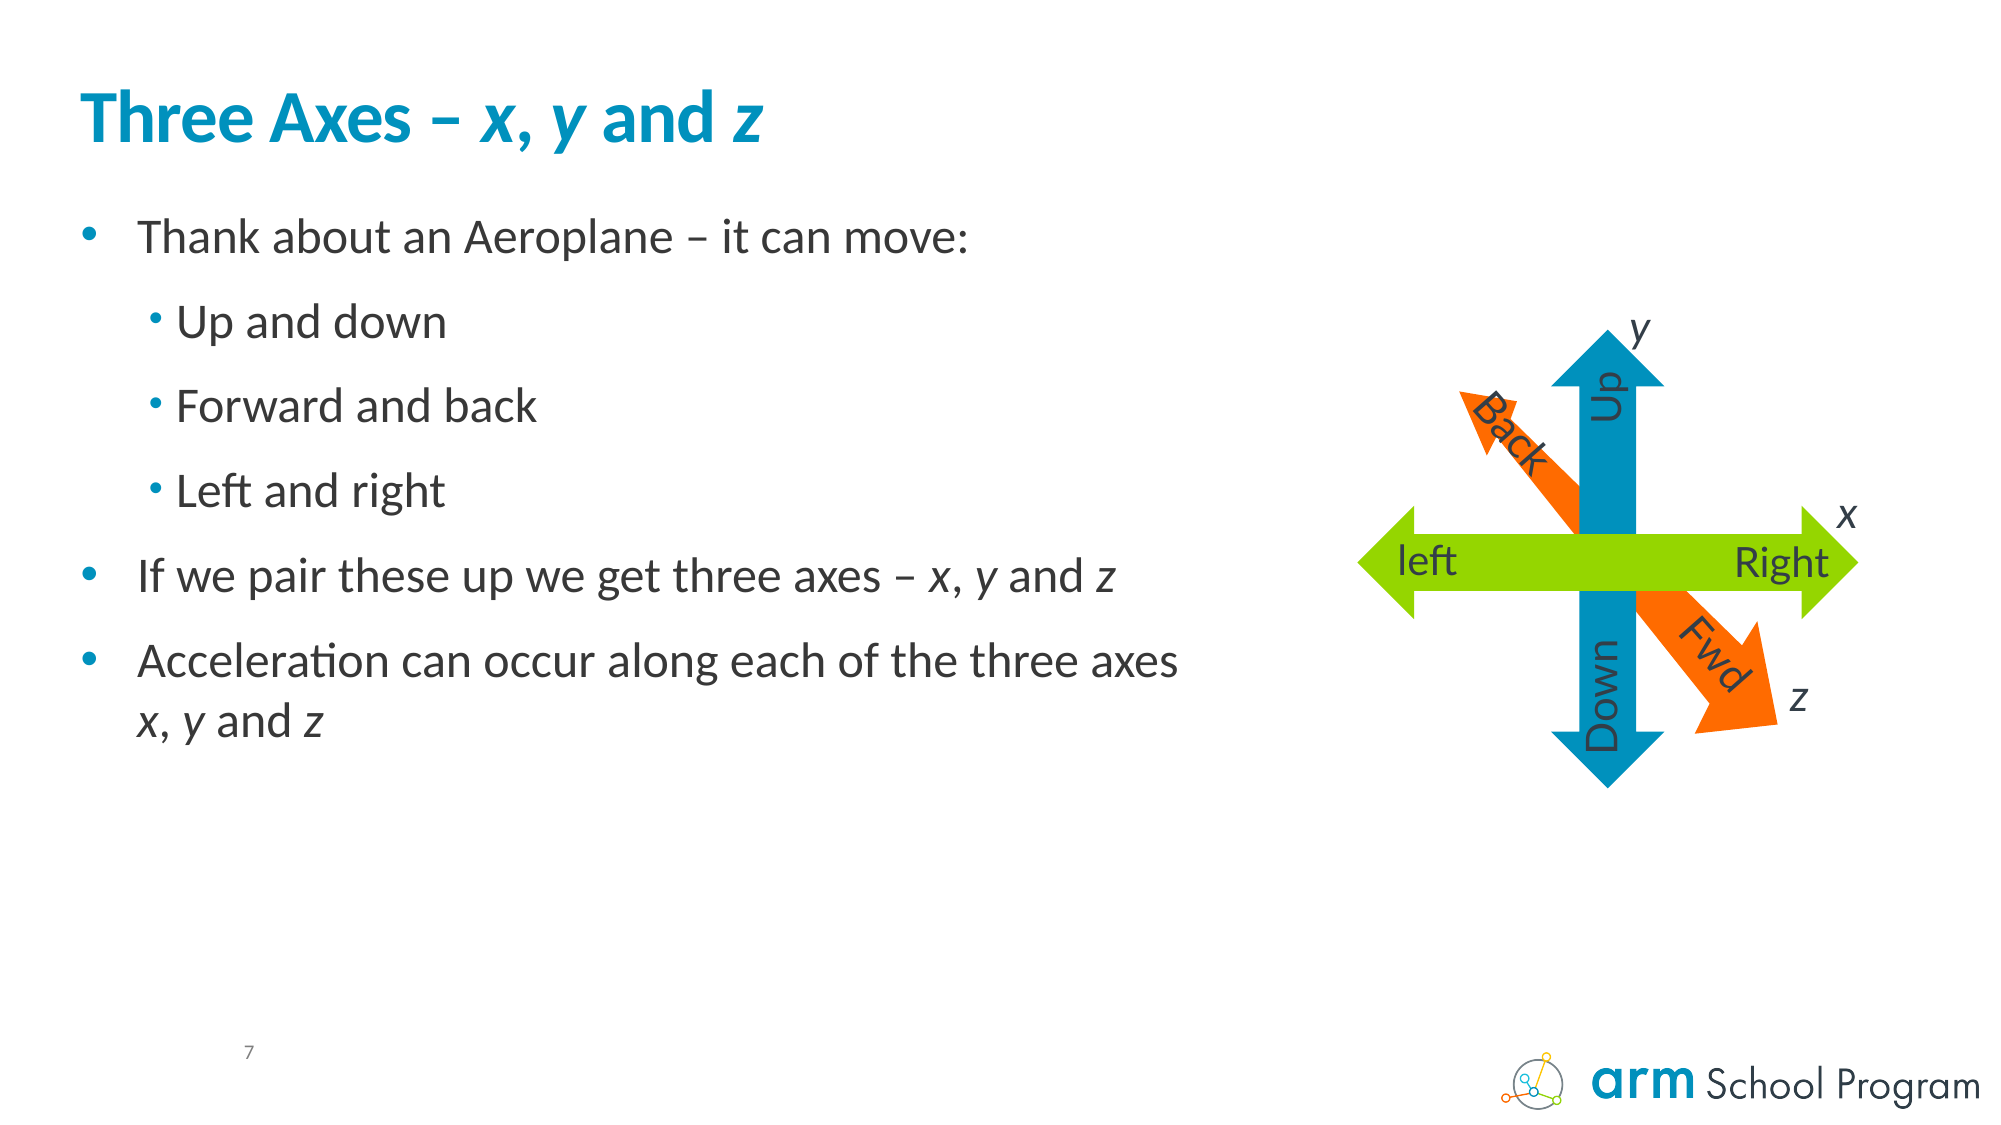

# Three Axes – x, y and z
Thank about an Aeroplane – it can move:
Up and down
Forward and back
Left and right
If we pair these up we get three axes – x, y and z
Acceleration can occur along each of the three axes x, y and z

y

Up
Back
x
left
Right
Fwd
z
Down